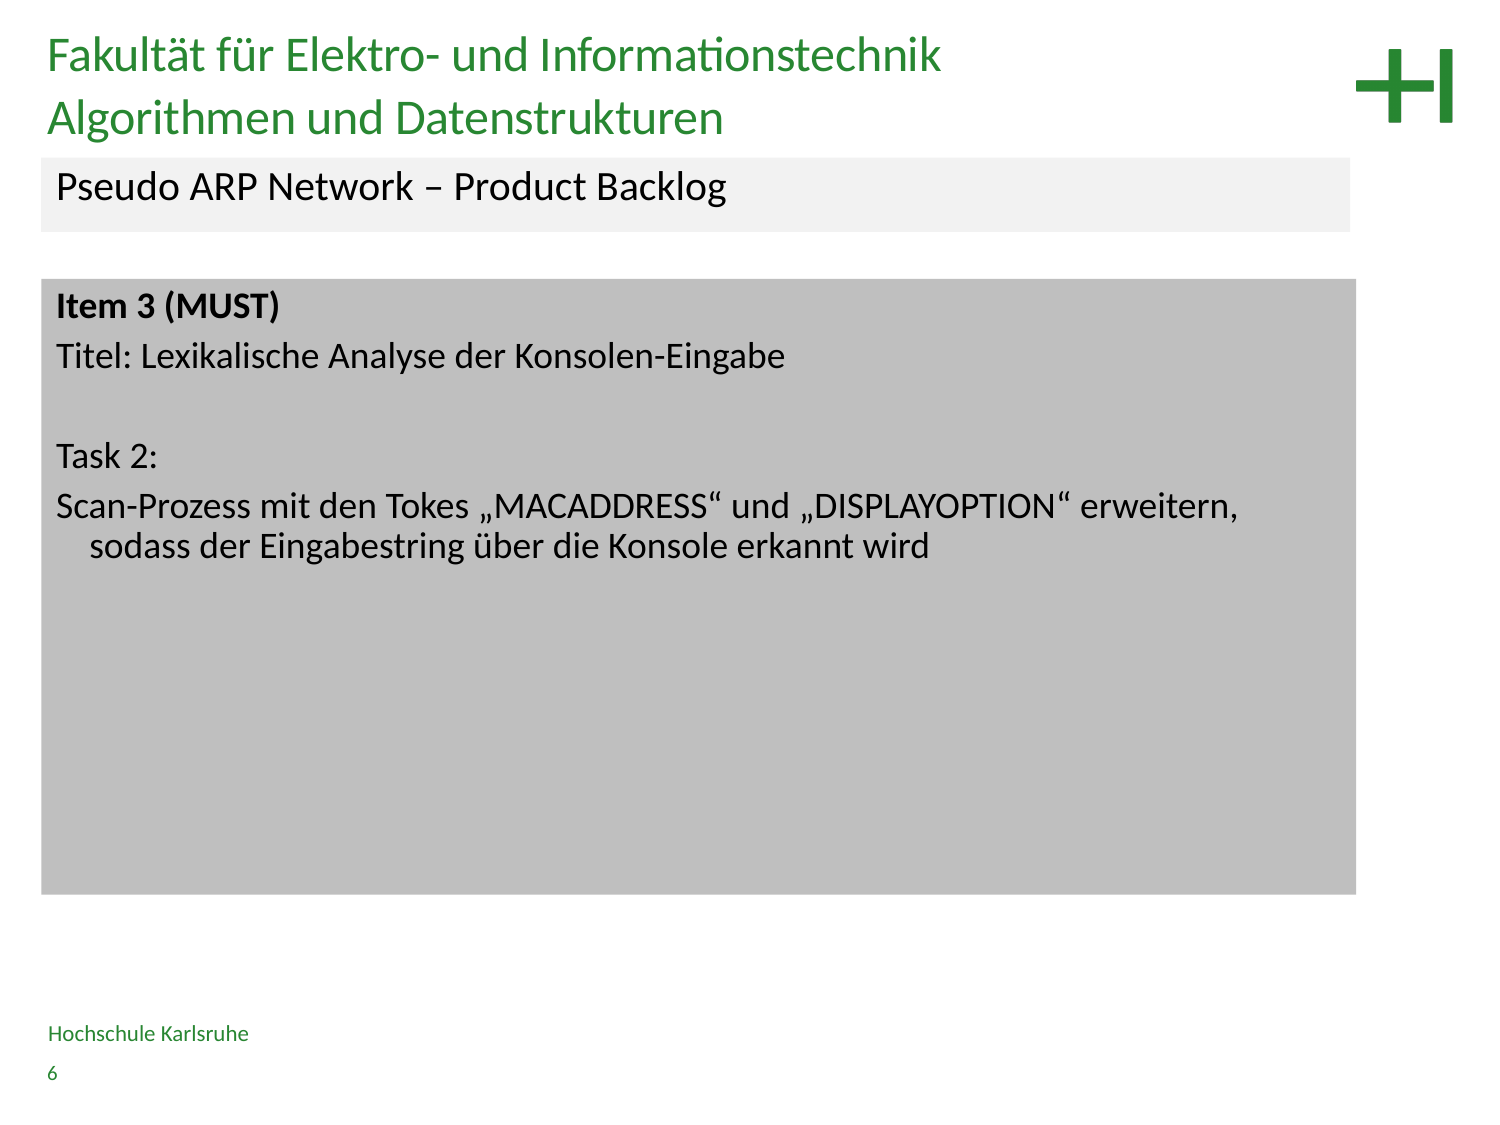

Fakultät für Elektro- und Informationstechnik
Algorithmen und Datenstrukturen
Pseudo ARP Network – Product Backlog
Item 3 (MUST)
Titel: Lexikalische Analyse der Konsolen-Eingabe

Task 2:
Scan-Prozess mit den Tokes „MACADDRESS“ und „DISPLAYOPTION“ erweitern, sodass der Eingabestring über die Konsole erkannt wird

Hochschule Karlsruhe
6